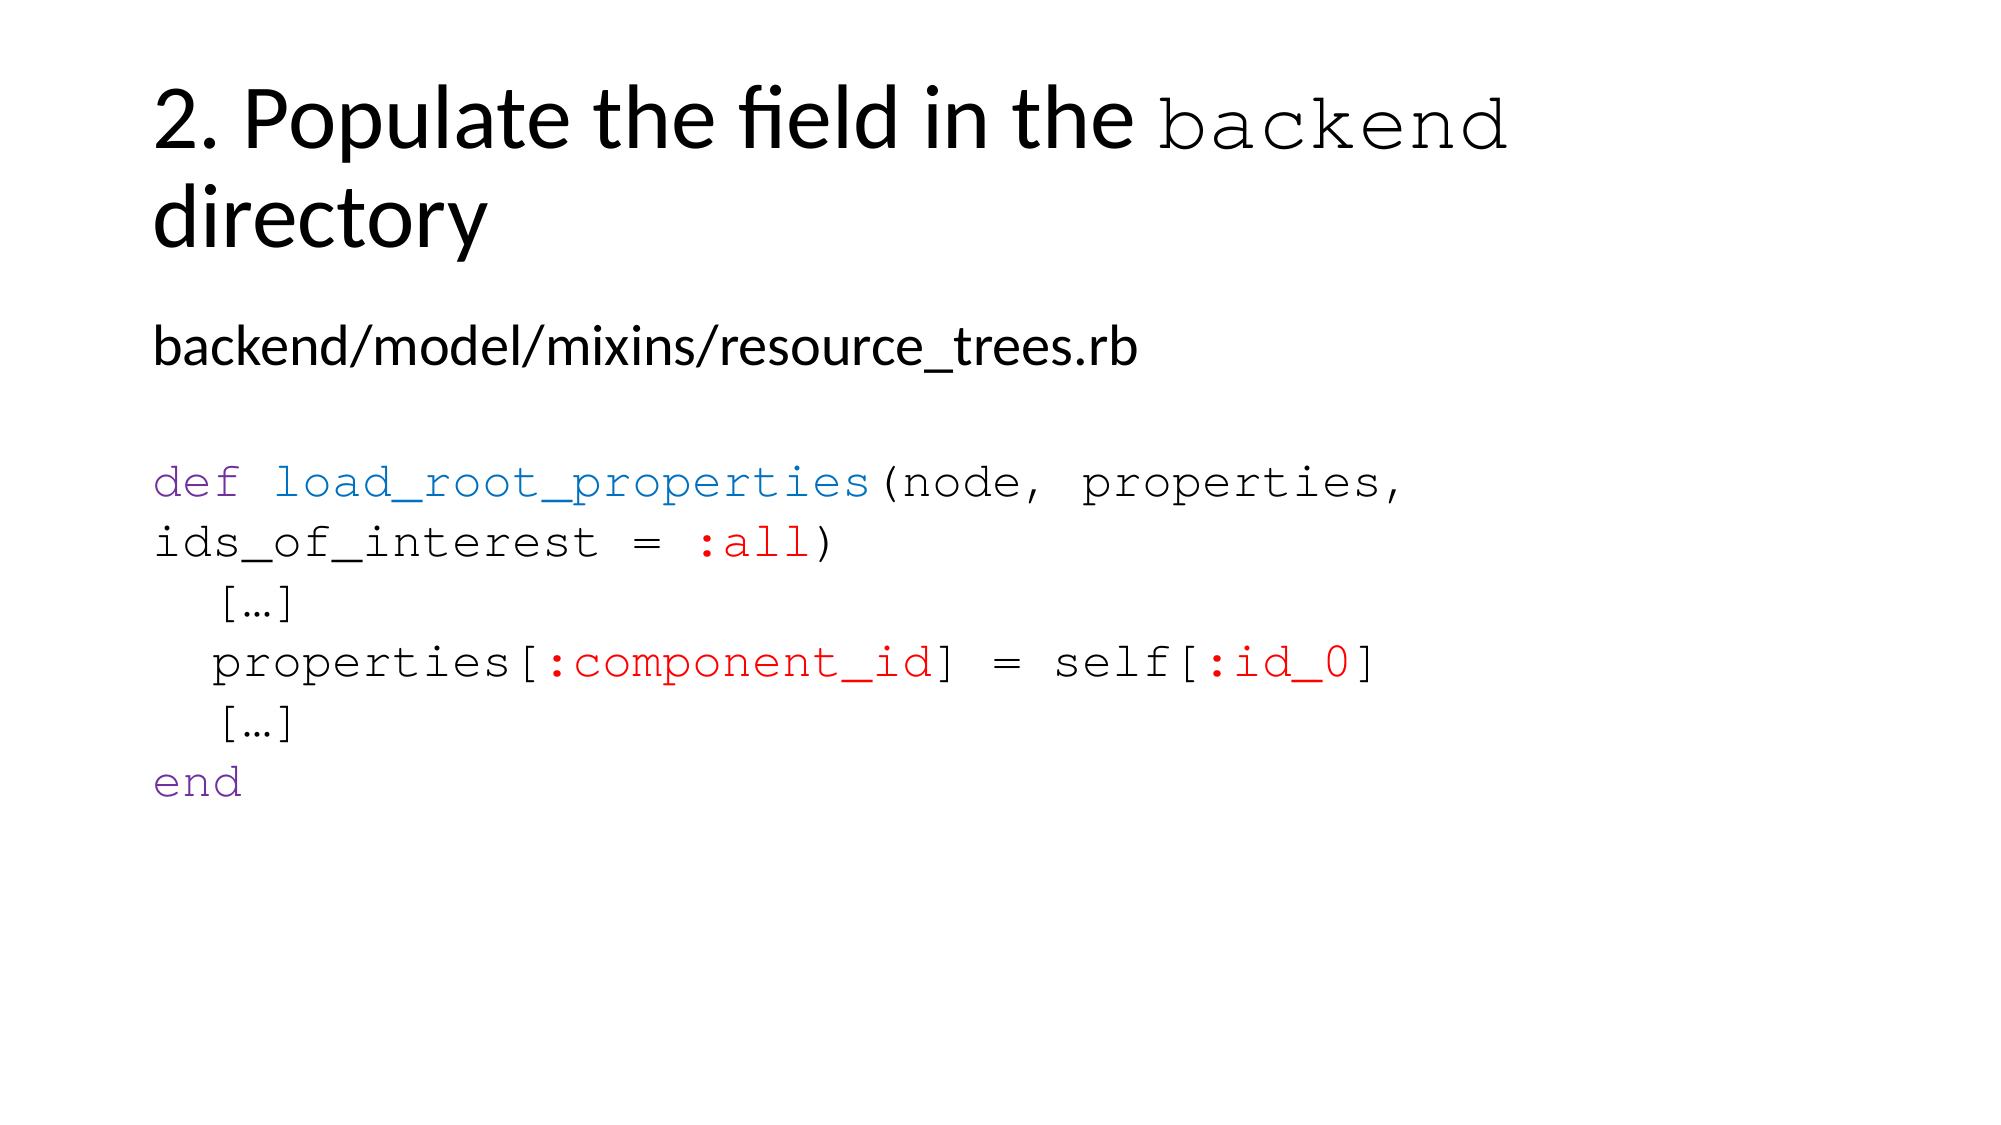

# 2. Populate the field in the backend directory
backend/model/mixins/resource_trees.rb

def load_root_properties(node, properties, ids_of_interest = :all)
  […]
  properties[:component_id] = self[:id_0]
  […]
end